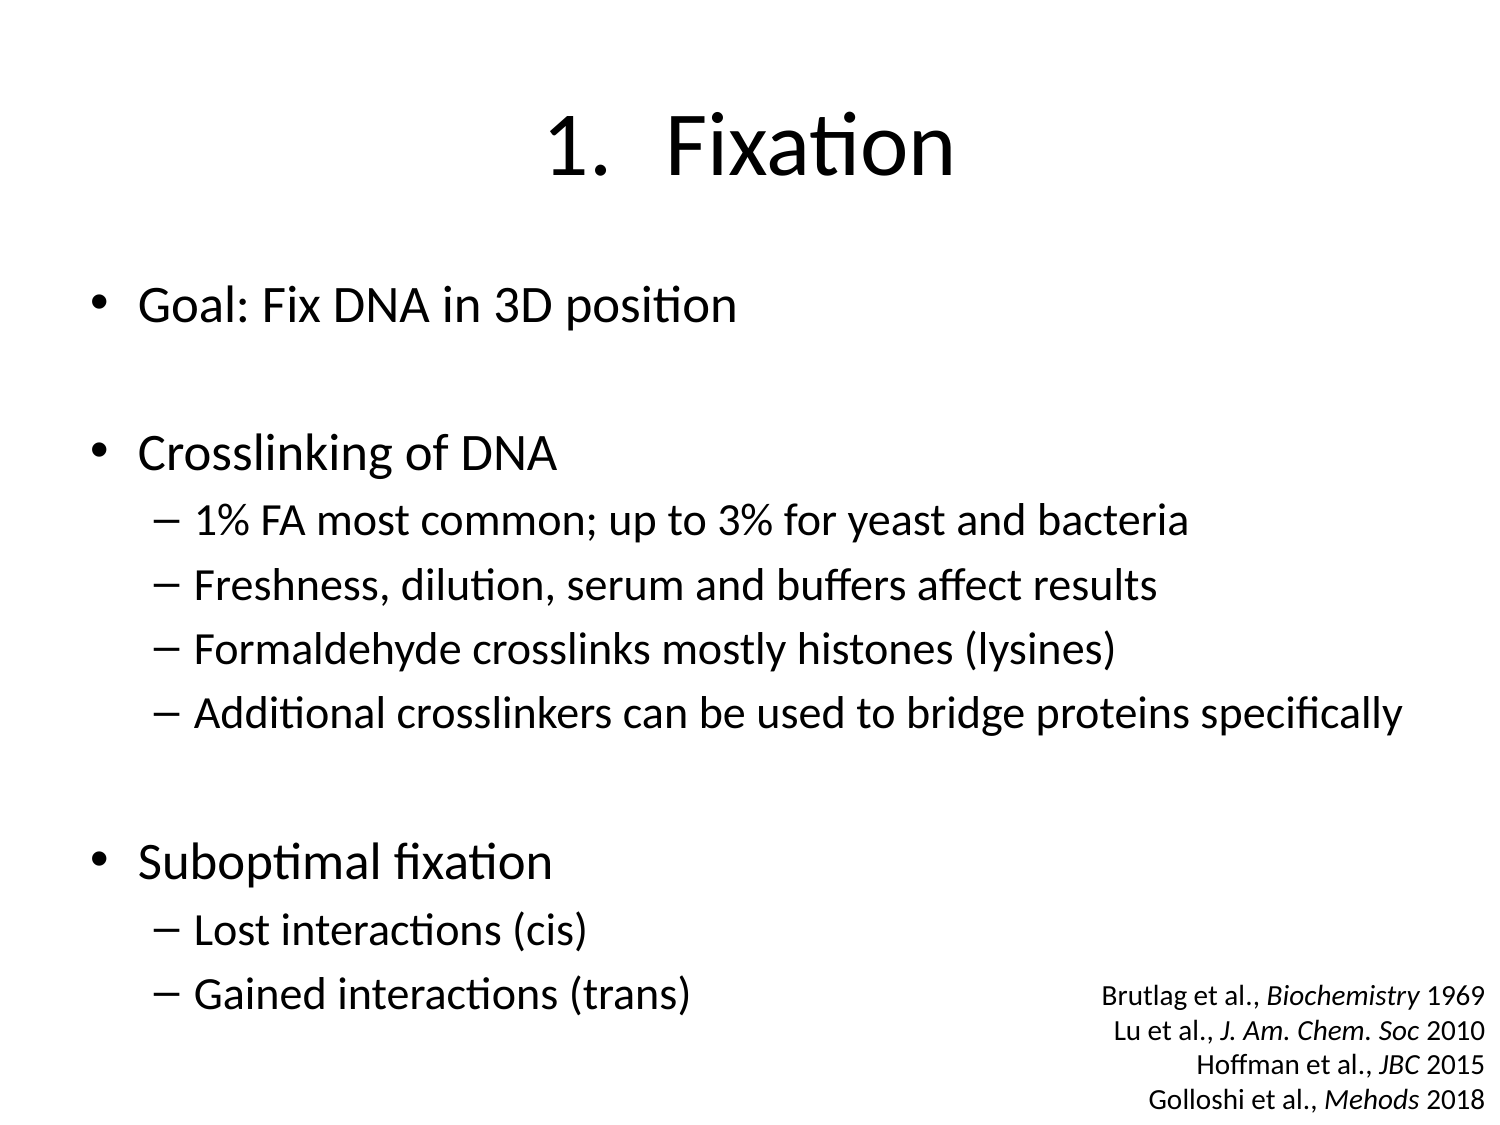

# Fixation
Goal: Fix DNA in 3D position

Crosslinking of DNA
1% FA most common; up to 3% for yeast and bacteria
Freshness, dilution, serum and buffers affect results
Formaldehyde crosslinks mostly histones (lysines)
Additional crosslinkers can be used to bridge proteins specifically

Suboptimal fixation
Lost interactions (cis)
Gained interactions (trans)

Brutlag et al., Biochemistry 1969
Lu et al., J. Am. Chem. Soc 2010
Hoffman et al., JBC 2015
Golloshi et al., Mehods 2018